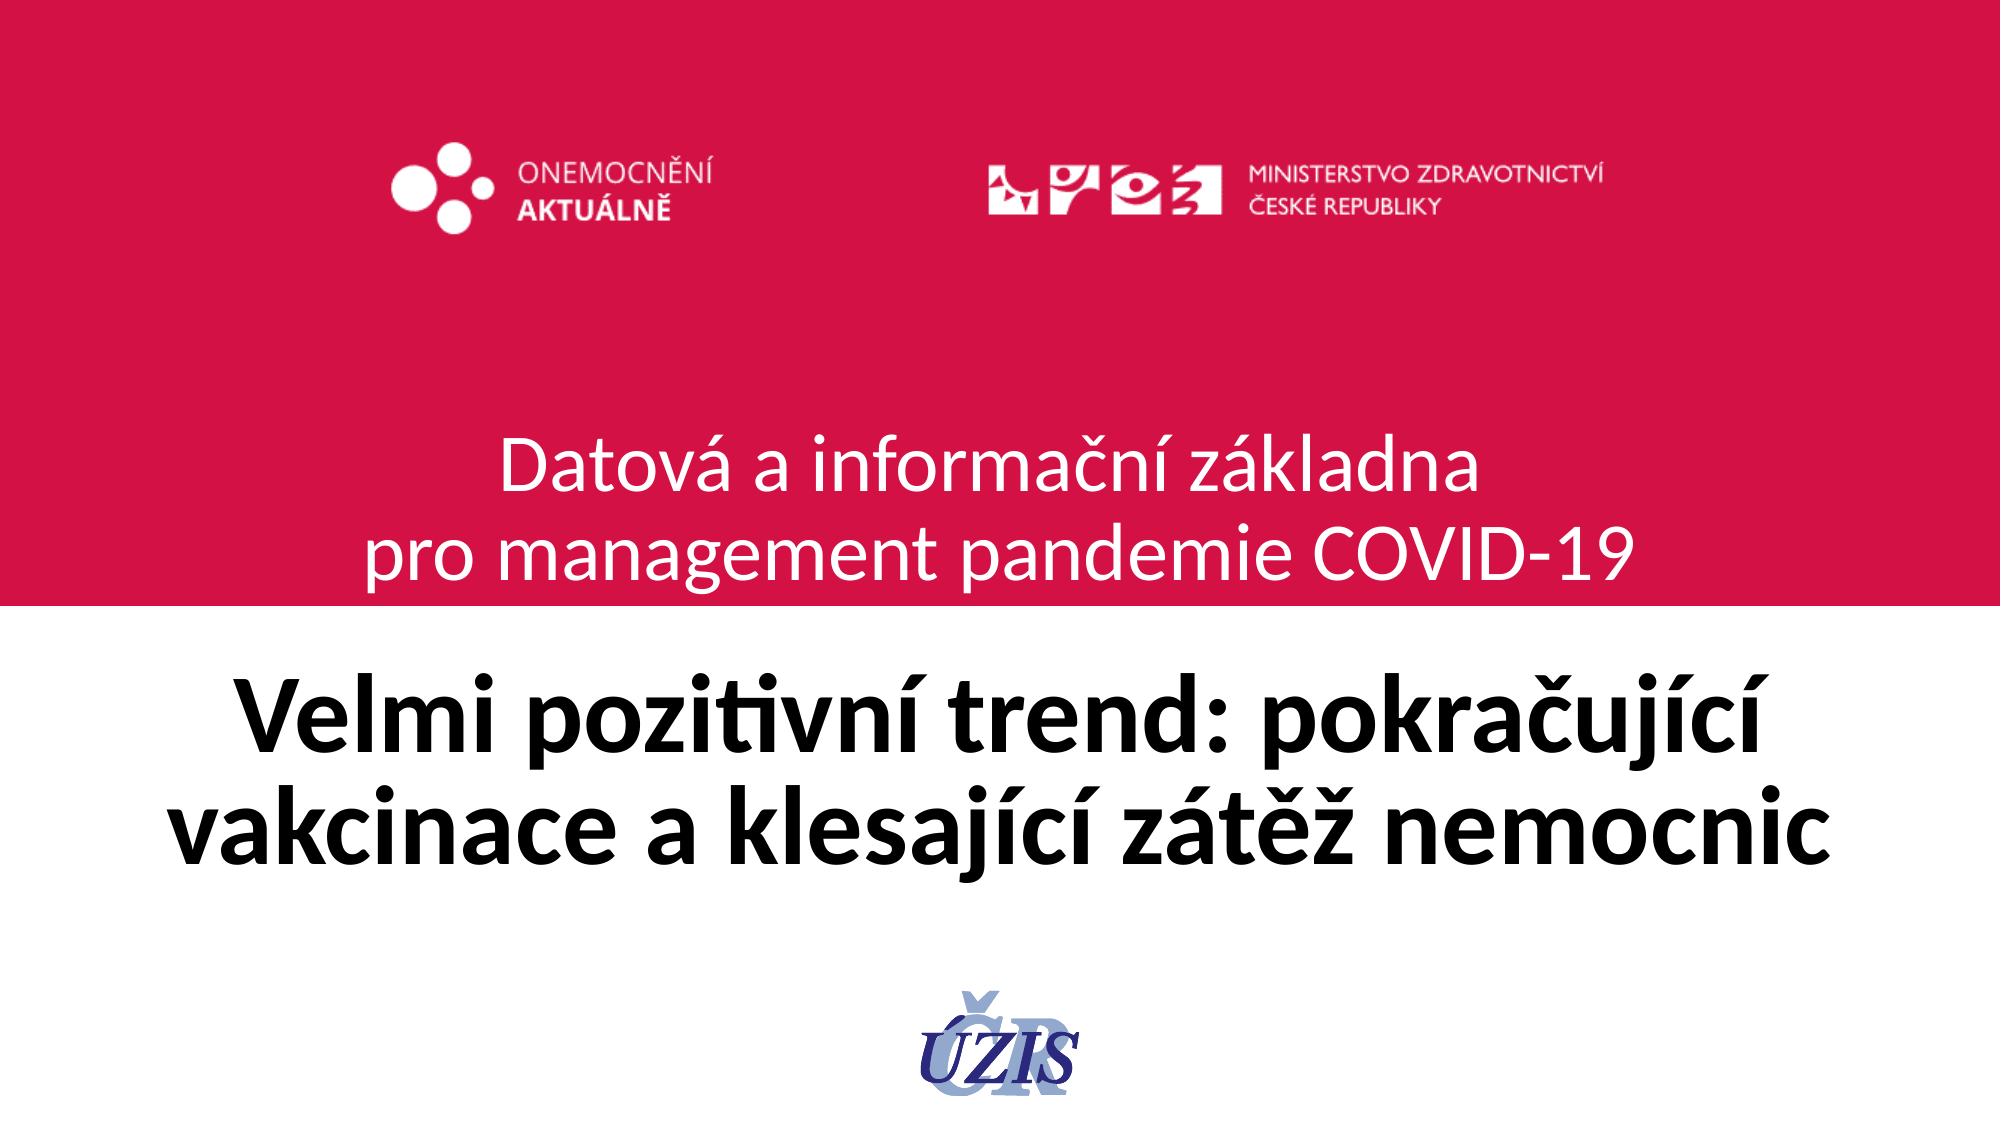

# Datová a informační základna pro management pandemie COVID-19
| Velmi pozitivní trend: pokračující vakcinace a klesající zátěž nemocnic |
| --- |
|  |